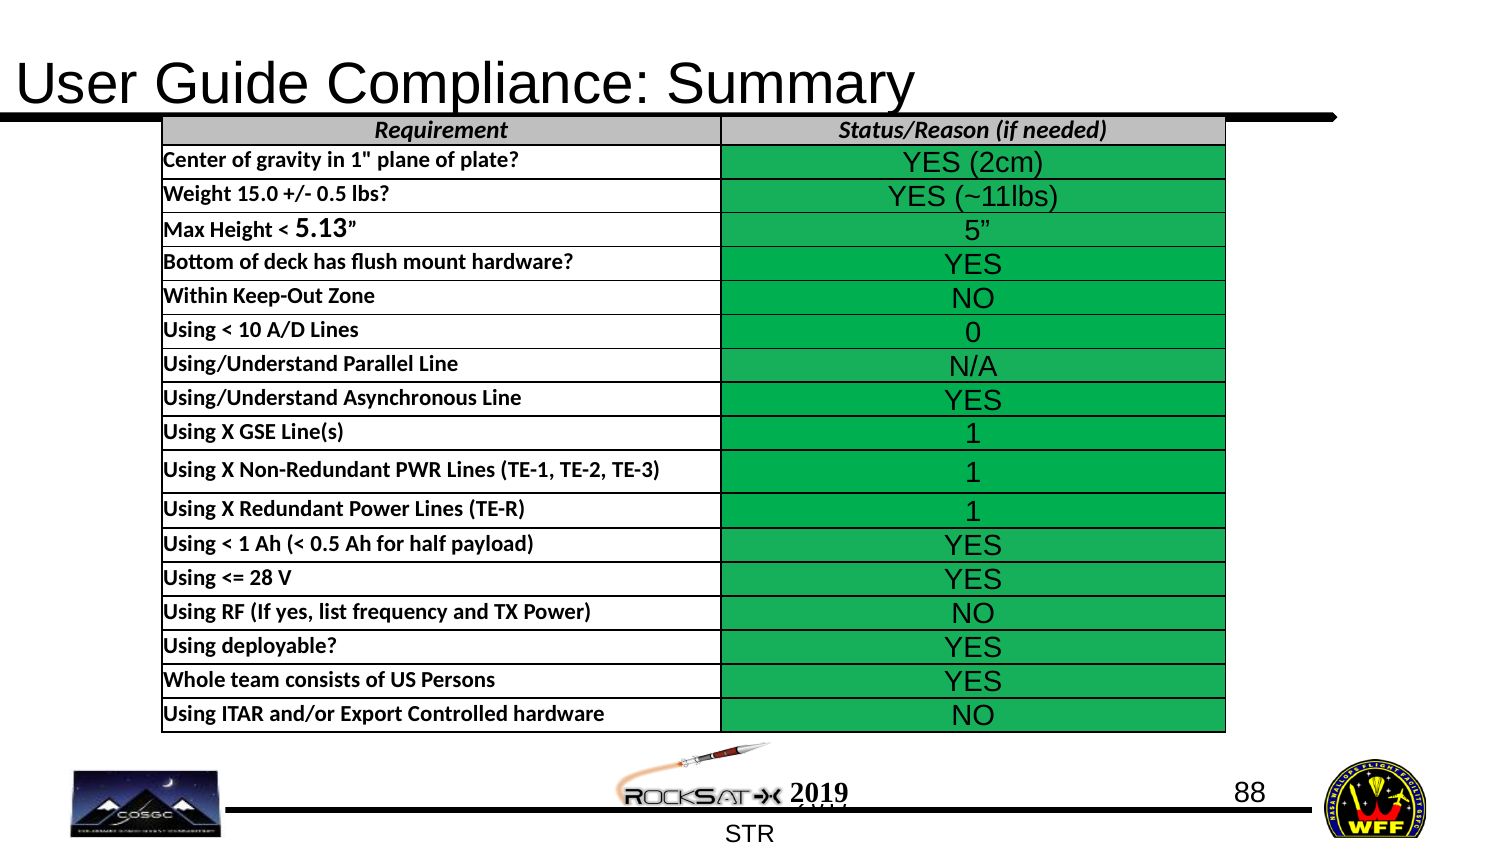

# User Guide Compliance: Summary
| Requirement | Status/Reason (if needed) |
| --- | --- |
| Center of gravity in 1" plane of plate? | YES (2cm) |
| Weight 15.0 +/- 0.5 lbs? | YES (~11lbs) |
| Max Height < 5.13” | 5” |
| Bottom of deck has flush mount hardware? | YES |
| Within Keep-Out Zone | NO |
| Using < 10 A/D Lines | 0 |
| Using/Understand Parallel Line | N/A |
| Using/Understand Asynchronous Line | YES |
| Using X GSE Line(s) | 1 |
| Using X Non-Redundant PWR Lines (TE-1, TE-2, TE-3) | 1 |
| Using X Redundant Power Lines (TE-R) | 1 |
| Using < 1 Ah (< 0.5 Ah for half payload) | YES |
| Using <= 28 V | YES |
| Using RF (If yes, list frequency and TX Power) | NO |
| Using deployable? | YES |
| Whole team consists of US Persons | YES |
| Using ITAR and/or Export Controlled hardware | NO |
88
2019